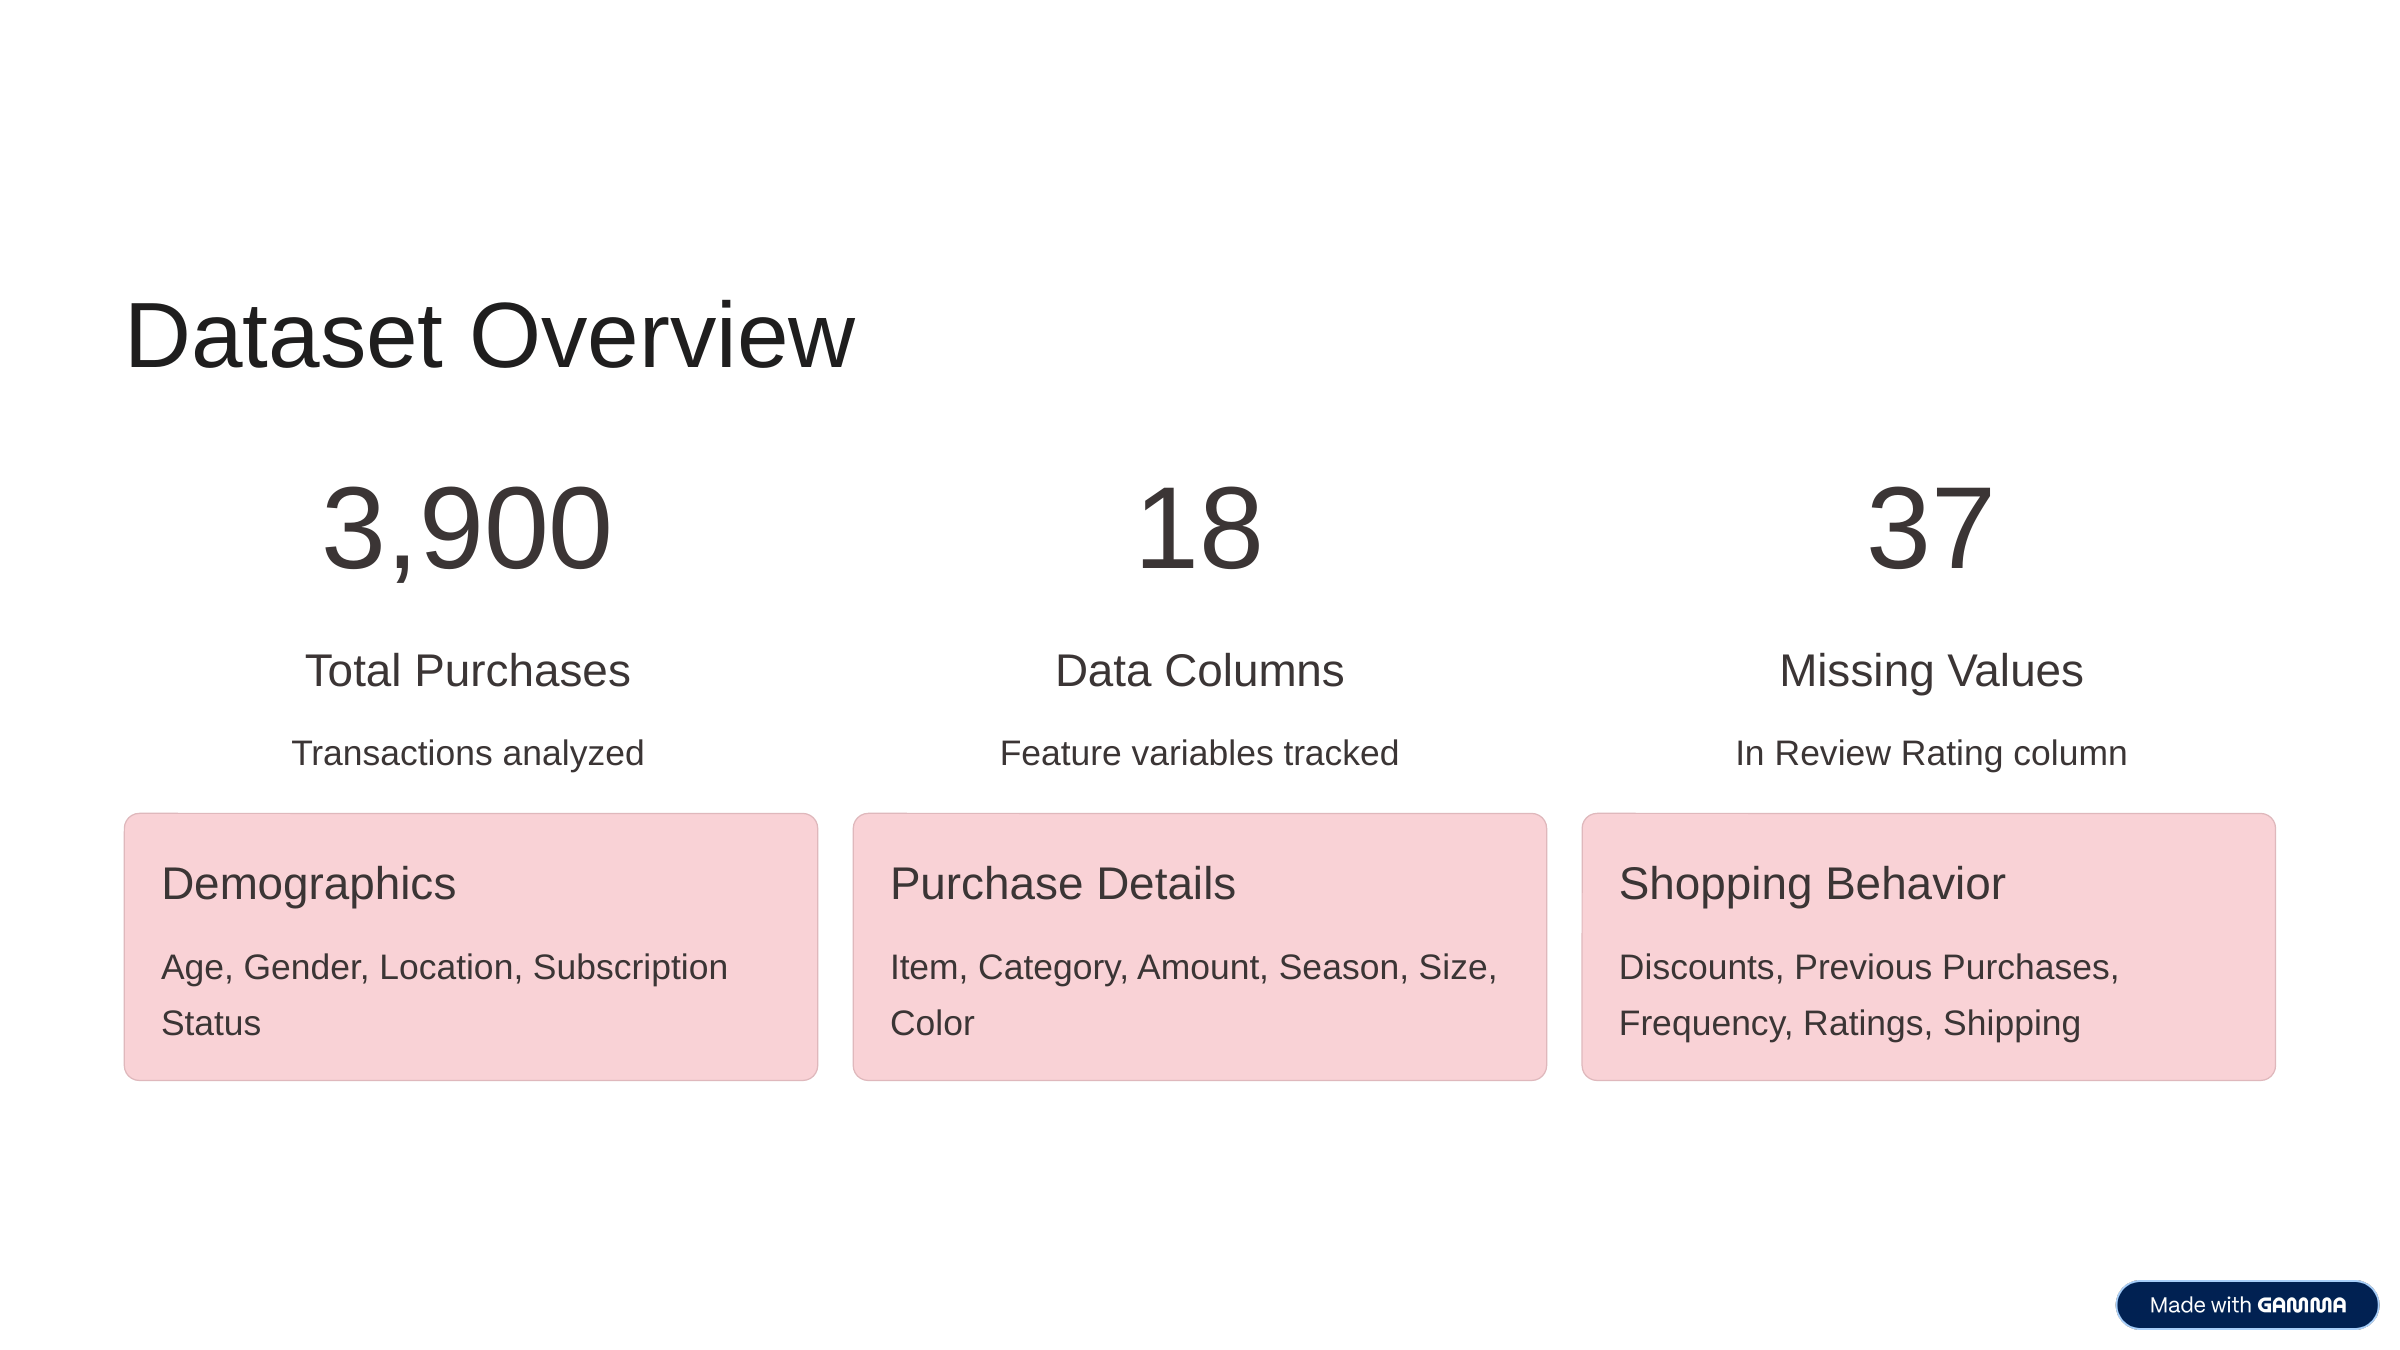

Dataset Overview
3,900
18
37
Total Purchases
Data Columns
Missing Values
Transactions analyzed
Feature variables tracked
In Review Rating column

Demographics
Purchase Details
Shopping Behavior
Age, Gender, Location, Subscription Status
Item, Category, Amount, Season, Size, Color
Discounts, Previous Purchases, Frequency, Ratings, Shipping